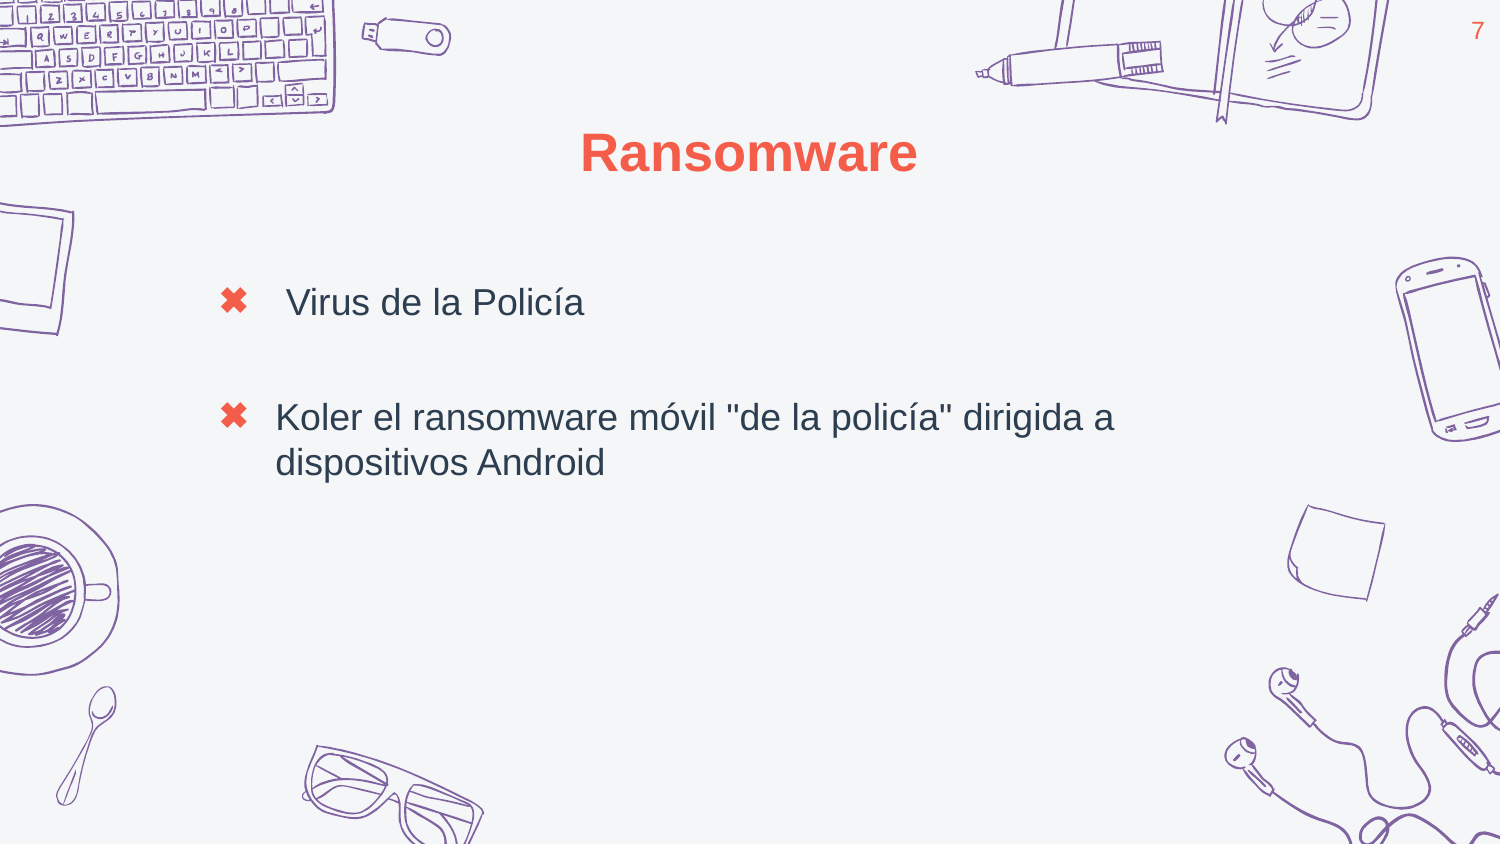

7
Ransomware

 Virus de la Policía

Koler el ransomware móvil "de la policía" dirigida a dispositivos Android